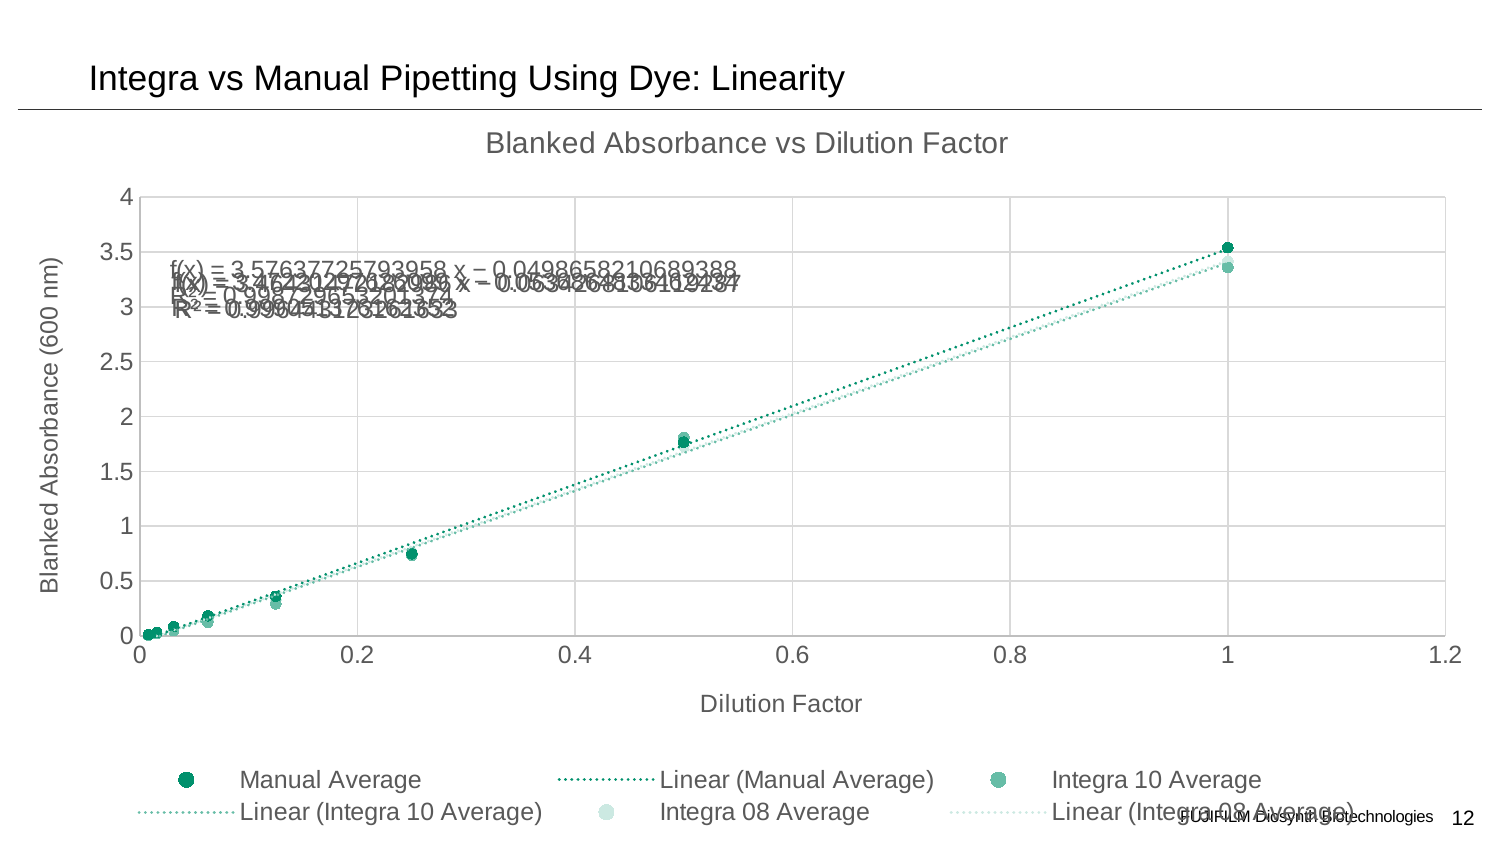

# Integra vs Manual Pipetting Using Dye: Linearity

### Chart: Blanked Absorbance vs Dilution Factor

| Category | Manual Average | Integra 10 Average | Integra 08 Average |
|---|---|---|---|
12